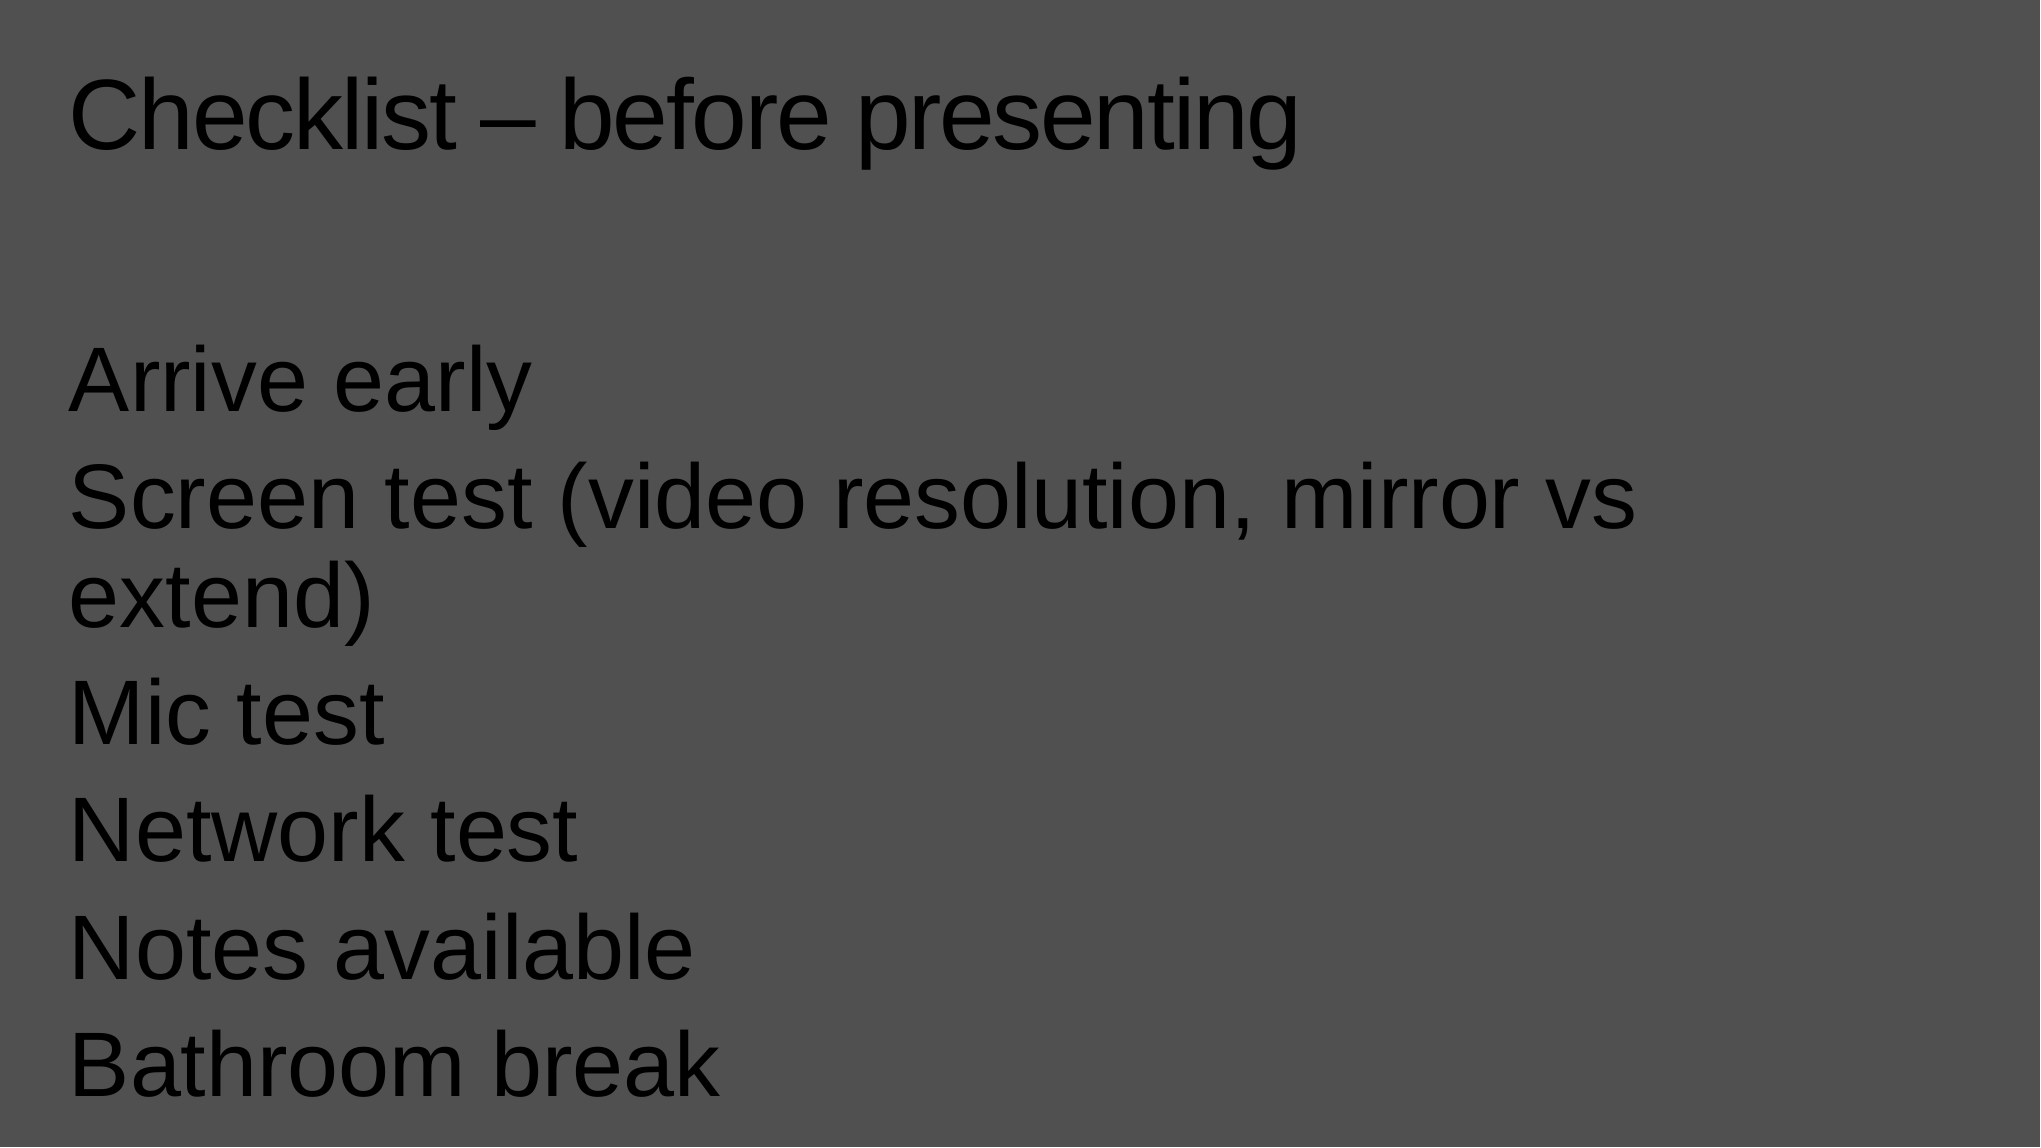

# Checklist – before presenting

Arrive early
Screen test (video resolution, mirror vs extend)
Mic test
Network test
Notes available
Bathroom break